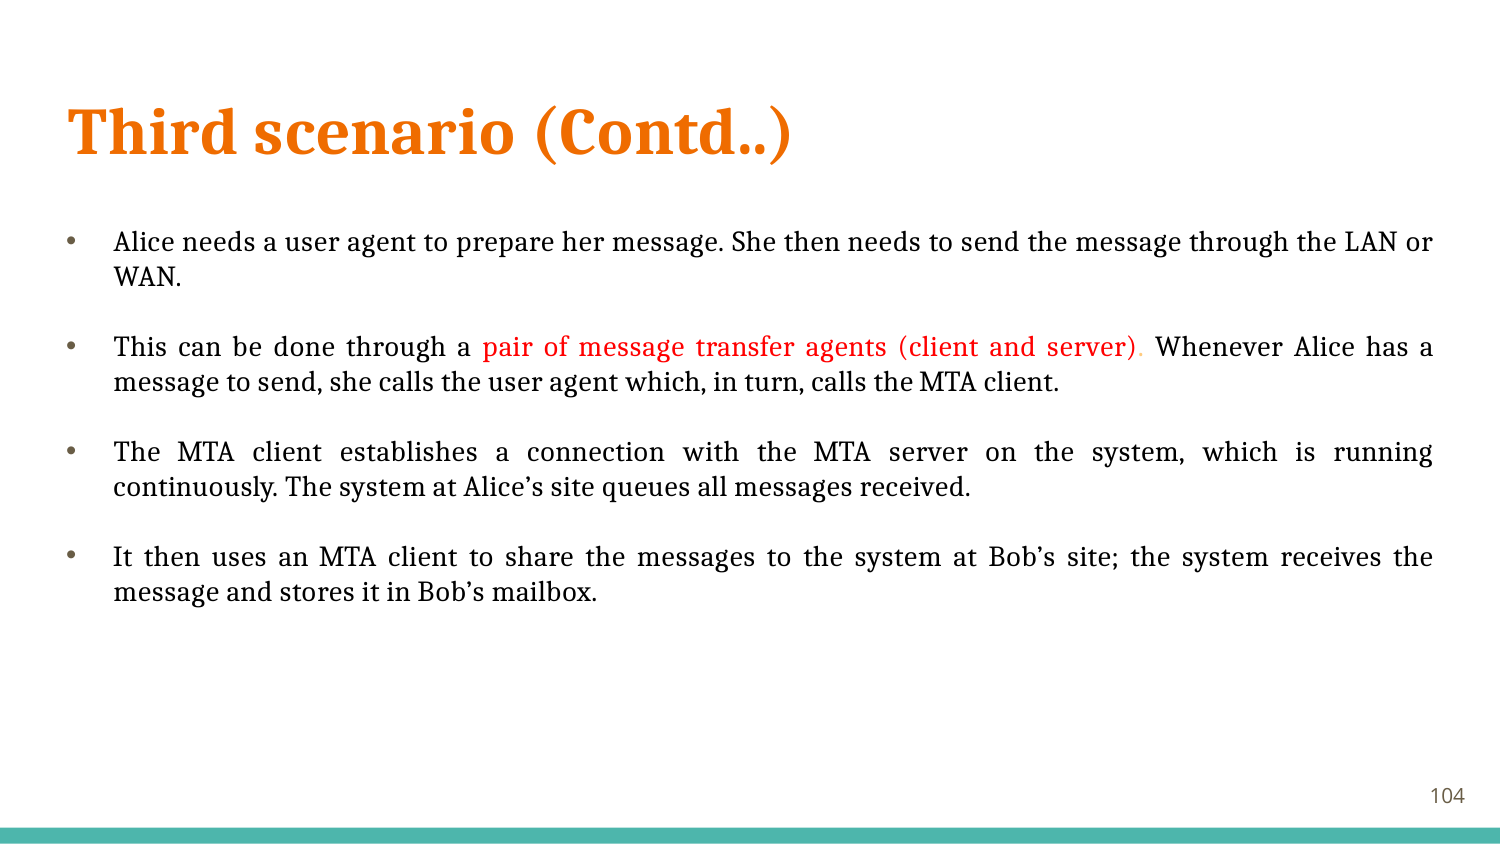

# Third scenario (Contd..)
Alice needs a user agent to prepare her message. She then needs to send the message through the LAN or WAN.

This can be done through a pair of message transfer agents (client and server). Whenever Alice has a message to send, she calls the user agent which, in turn, calls the MTA client.

The MTA client establishes a connection with the MTA server on the system, which is running continuously. The system at Alice’s site queues all messages received.

It then uses an MTA client to share the messages to the system at Bob’s site; the system receives the message and stores it in Bob’s mailbox.

104